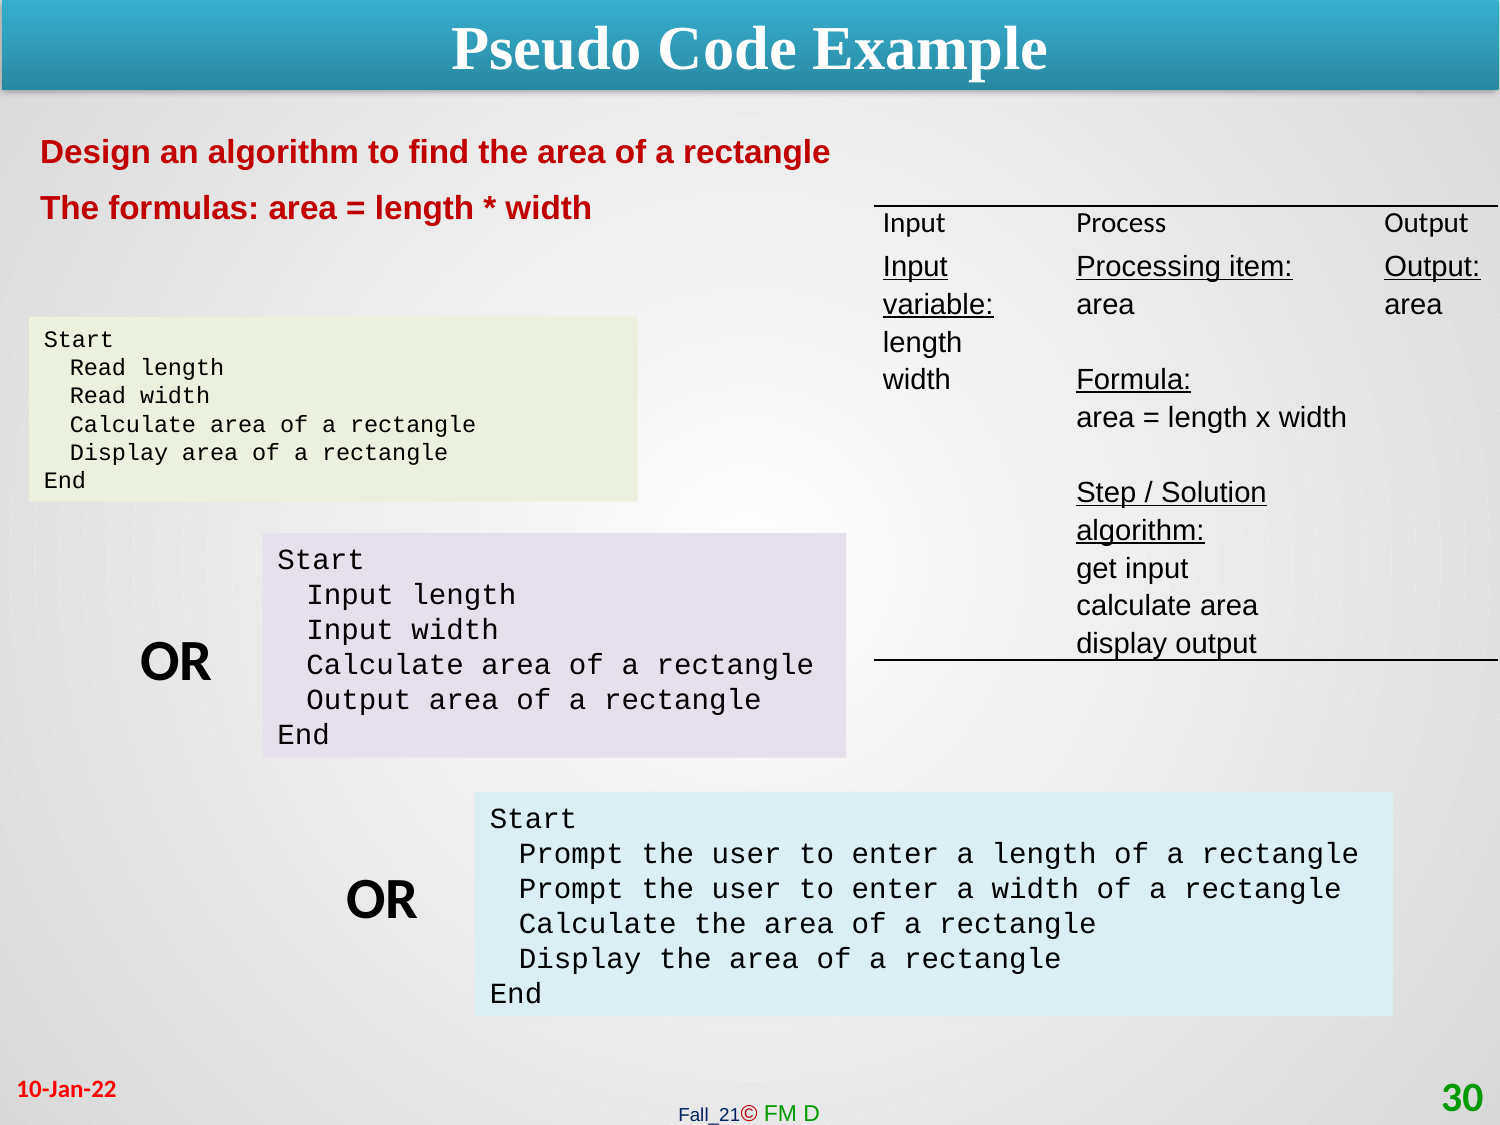

Pseudo Code Example
Design an algorithm to find the area of a rectangle
The formulas: area = length * width

| Input | Process | Output |
| --- | --- | --- |
| Input variable: length width | Processing item: area Formula: area = length x width Step / Solution algorithm: get input calculate area display output | Output: area |
Start
Read length
Read width
Calculate area of a rectangle
Display area of a rectangle
End

Start
Input length
Input width
Calculate area of a rectangle
Output area of a rectangle
End
OR
Start
Prompt the user to enter a length of a rectangle
Prompt the user to enter a width of a rectangle
Calculate the area of a rectangle
Display the area of a rectangle
End
OR
10-Jan-22
30